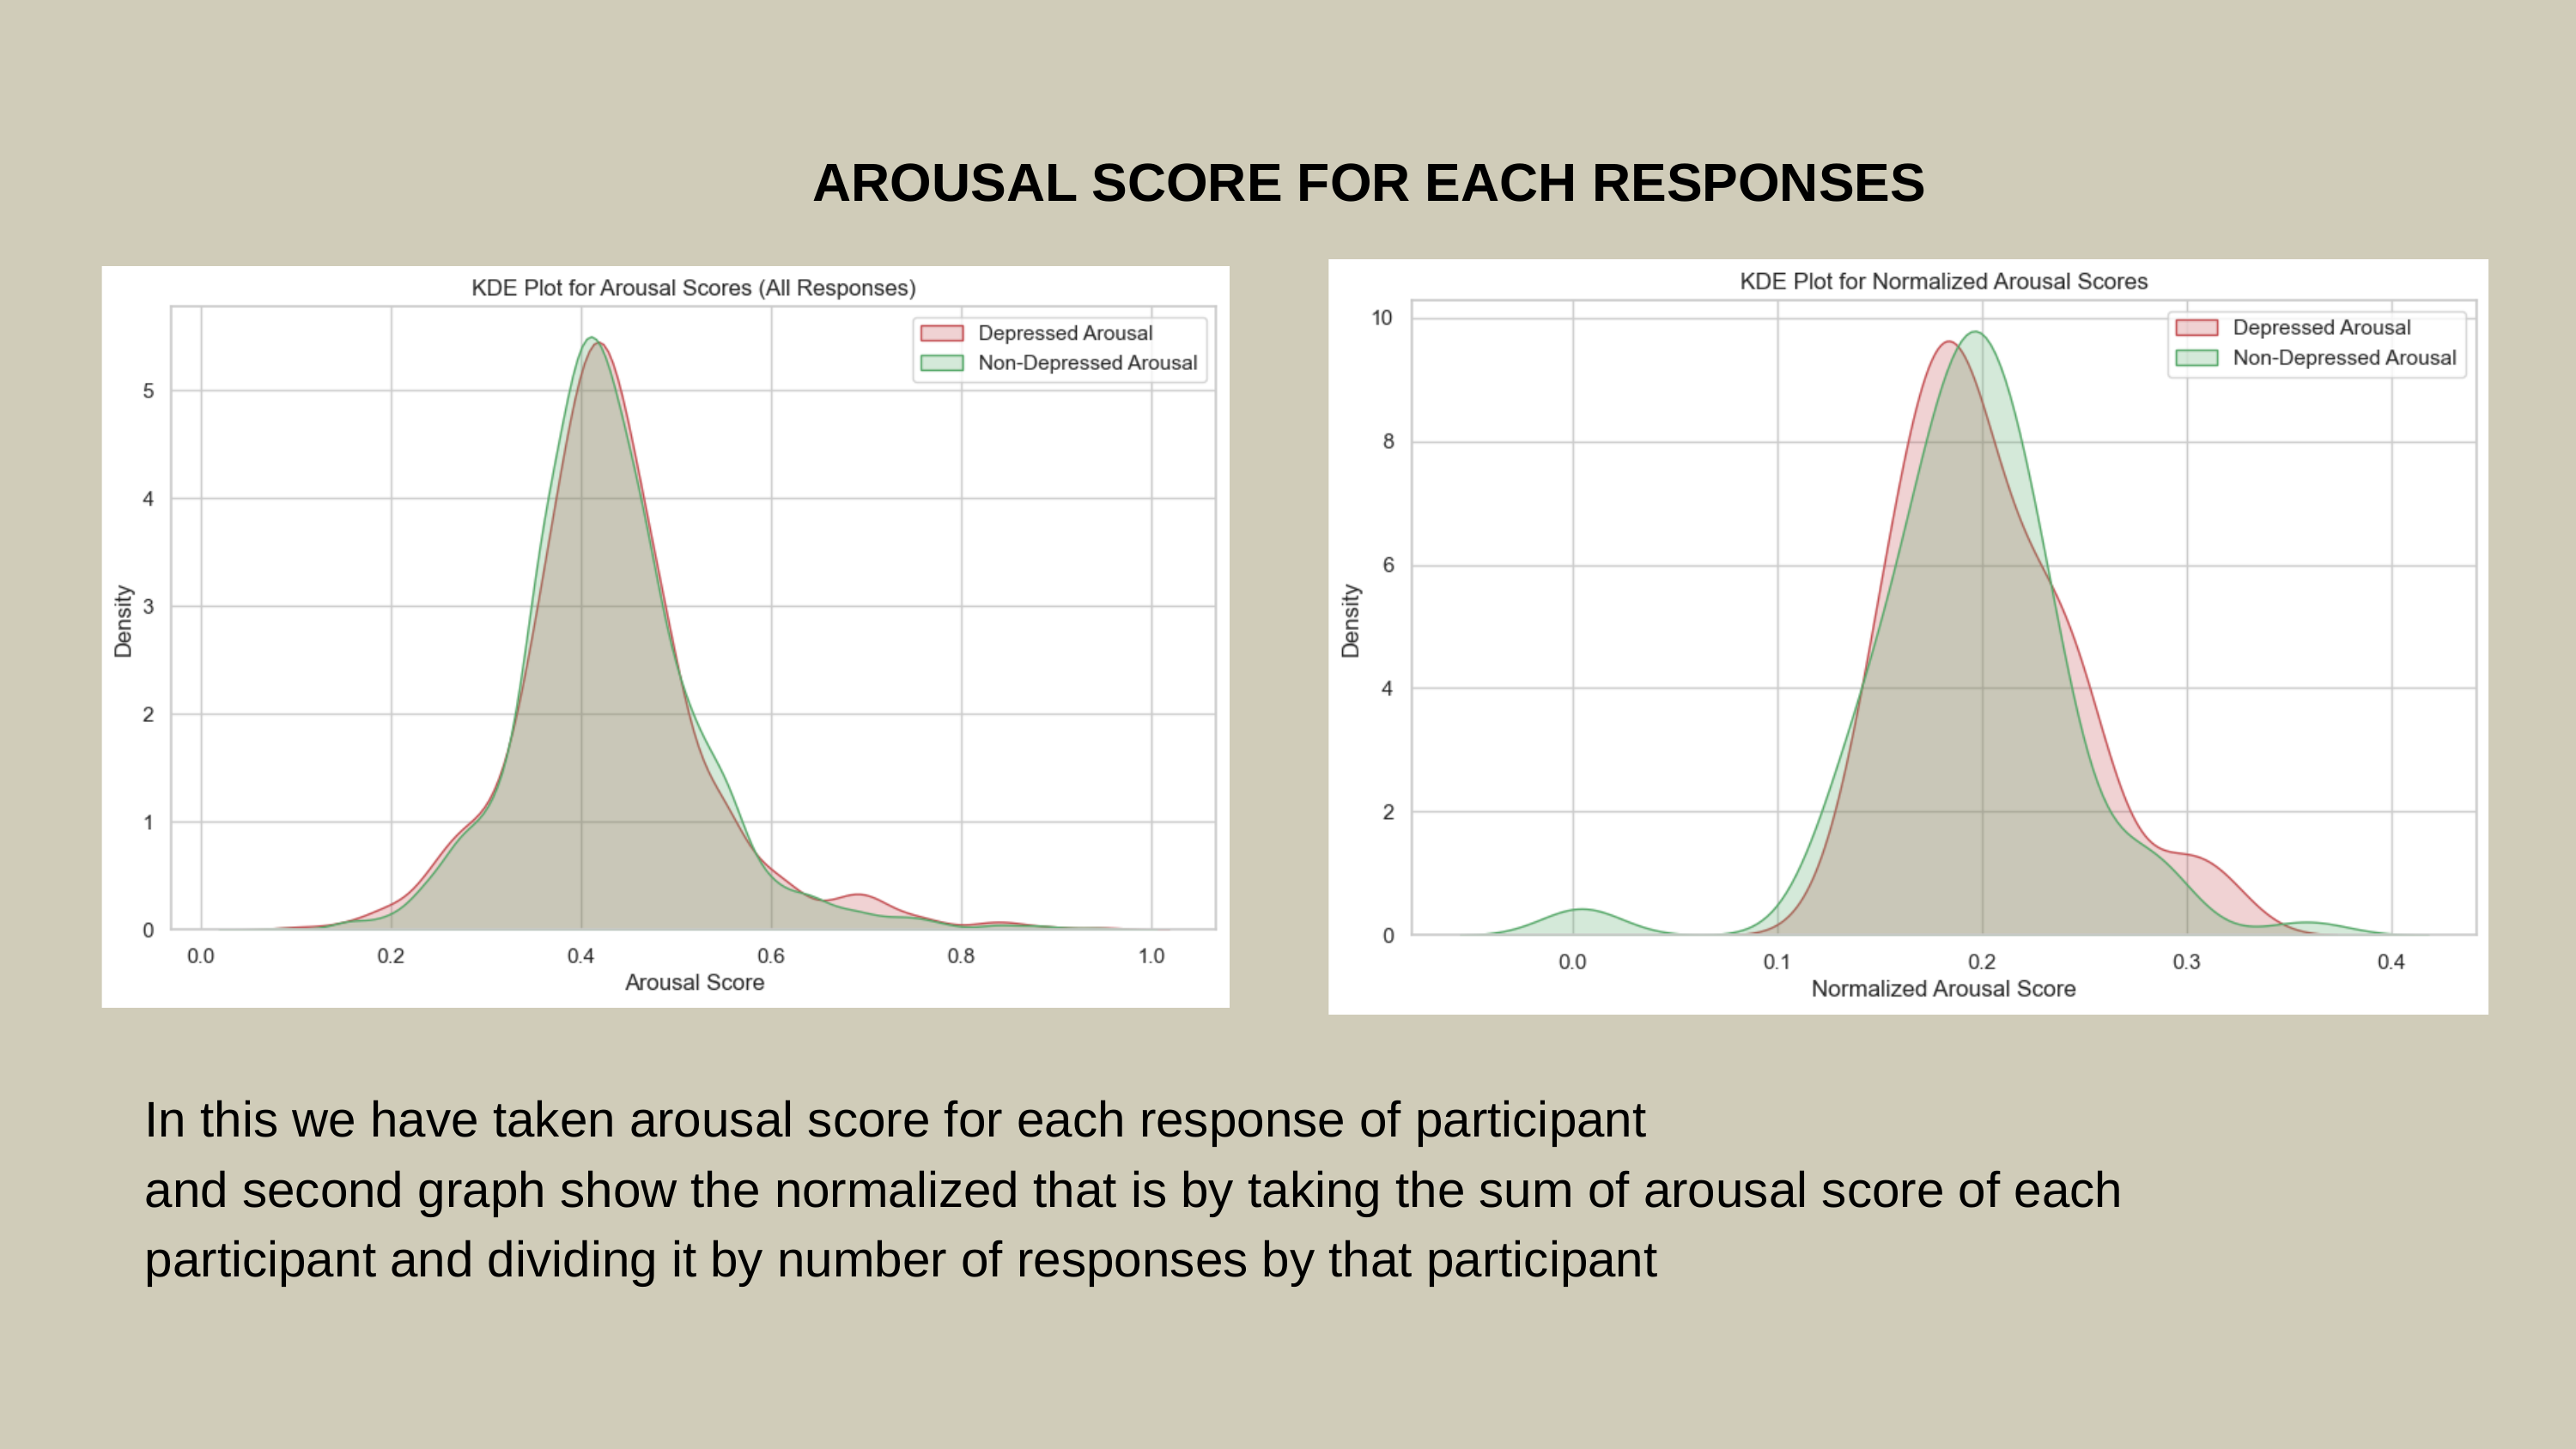

AROUSAL SCORE FOR EACH RESPONSES

In this we have taken arousal score for each response of participant
and second graph show the normalized that is by taking the sum of arousal score of each participant and dividing it by number of responses by that participant